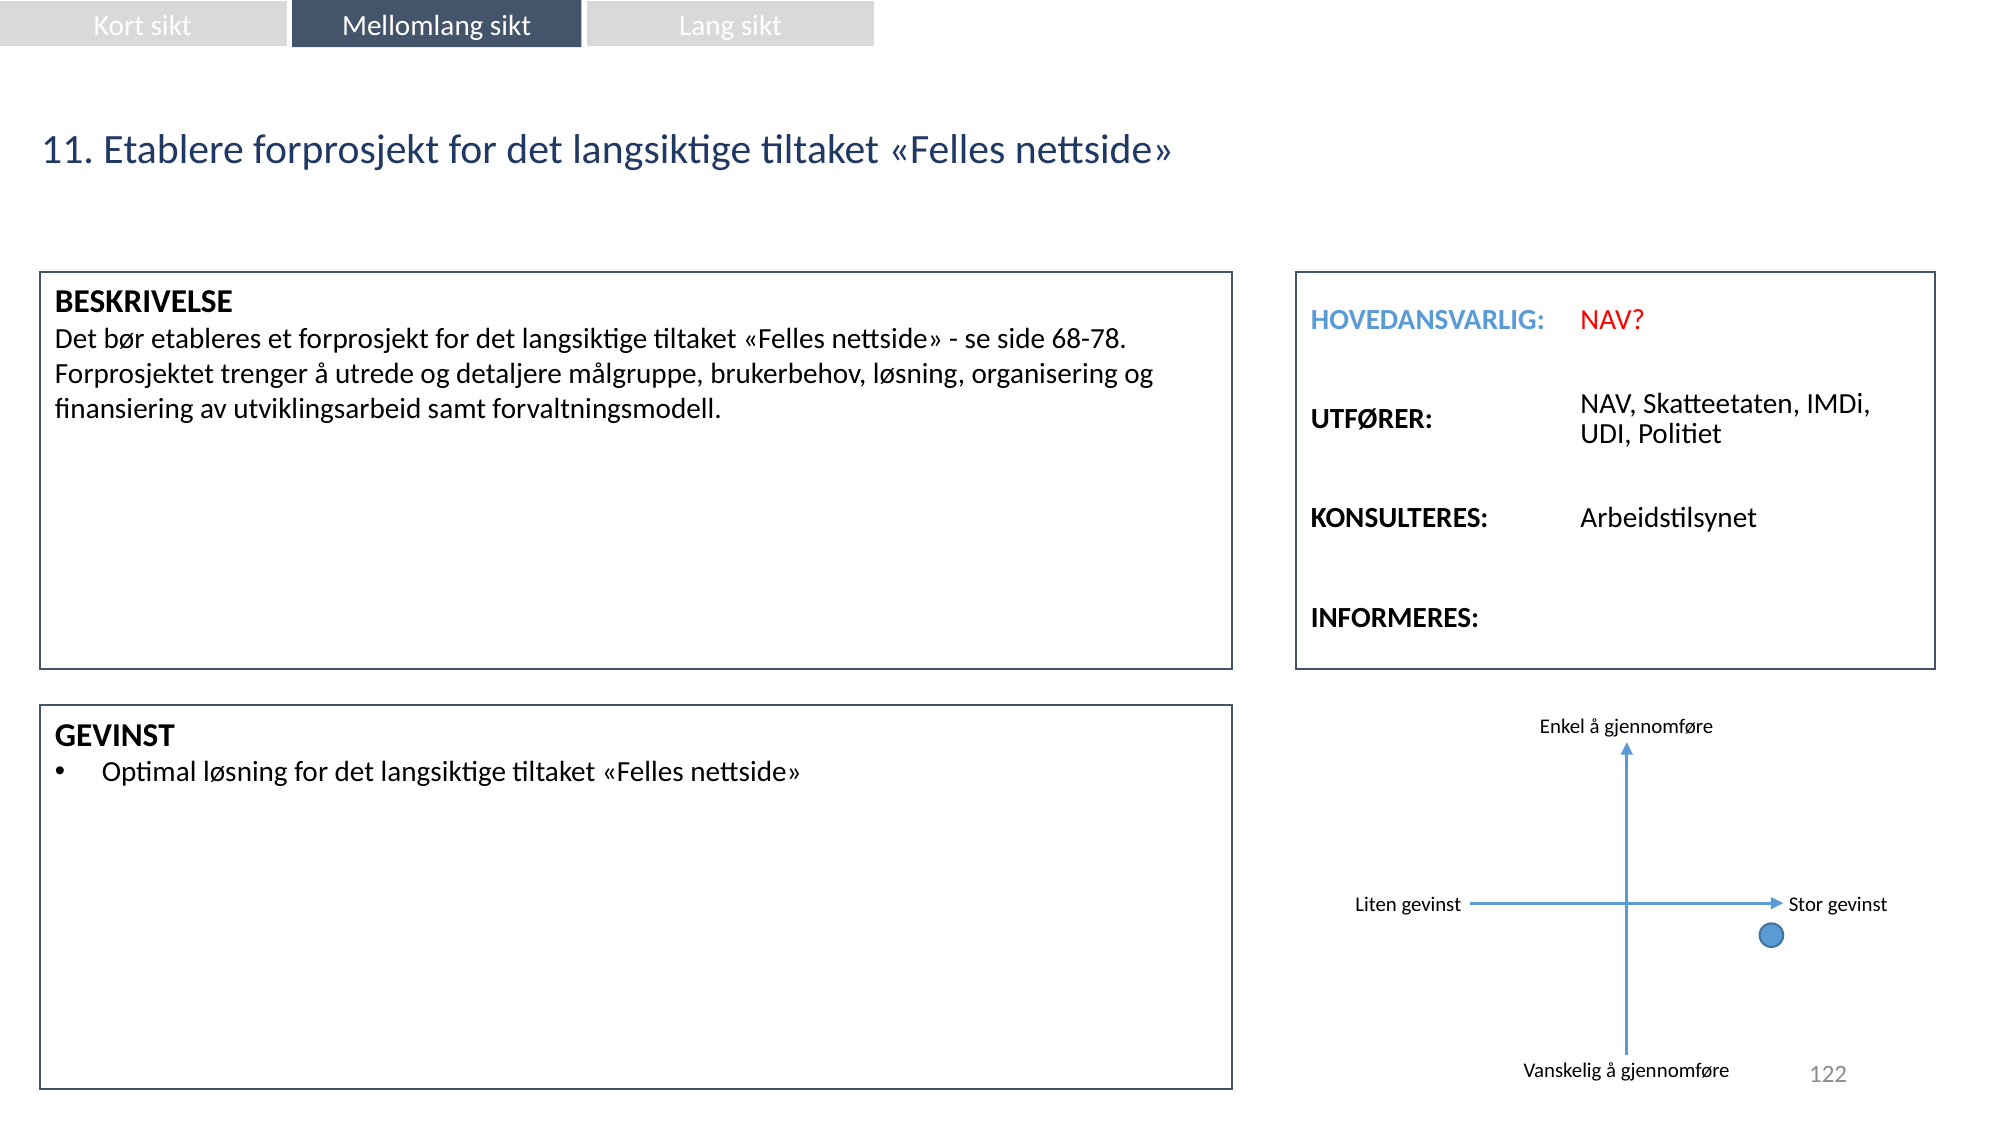

Kort sikt
Mellomlang sikt
Lang sikt
11. Etablere forprosjekt for det langsiktige tiltaket «Felles nettside»
| HOVEDANSVARLIG: | NAV? |
| --- | --- |
| UTFØRER: | NAV, Skatteetaten, IMDi, UDI, Politiet |
| KONSULTERES: | Arbeidstilsynet |
| INFORMERES: |  |
BESKRIVELSE
Det bør etableres et forprosjekt for det langsiktige tiltaket «Felles nettside» - se side 68-78. Forprosjektet trenger å utrede og detaljere målgruppe, brukerbehov, løsning, organisering og finansiering av utviklingsarbeid samt forvaltningsmodell.

Enkel å gjennomføre
GEVINST
Optimal løsning for det langsiktige tiltaket «Felles nettside»
Liten gevinst
Stor gevinst

122
Vanskelig å gjennomføre